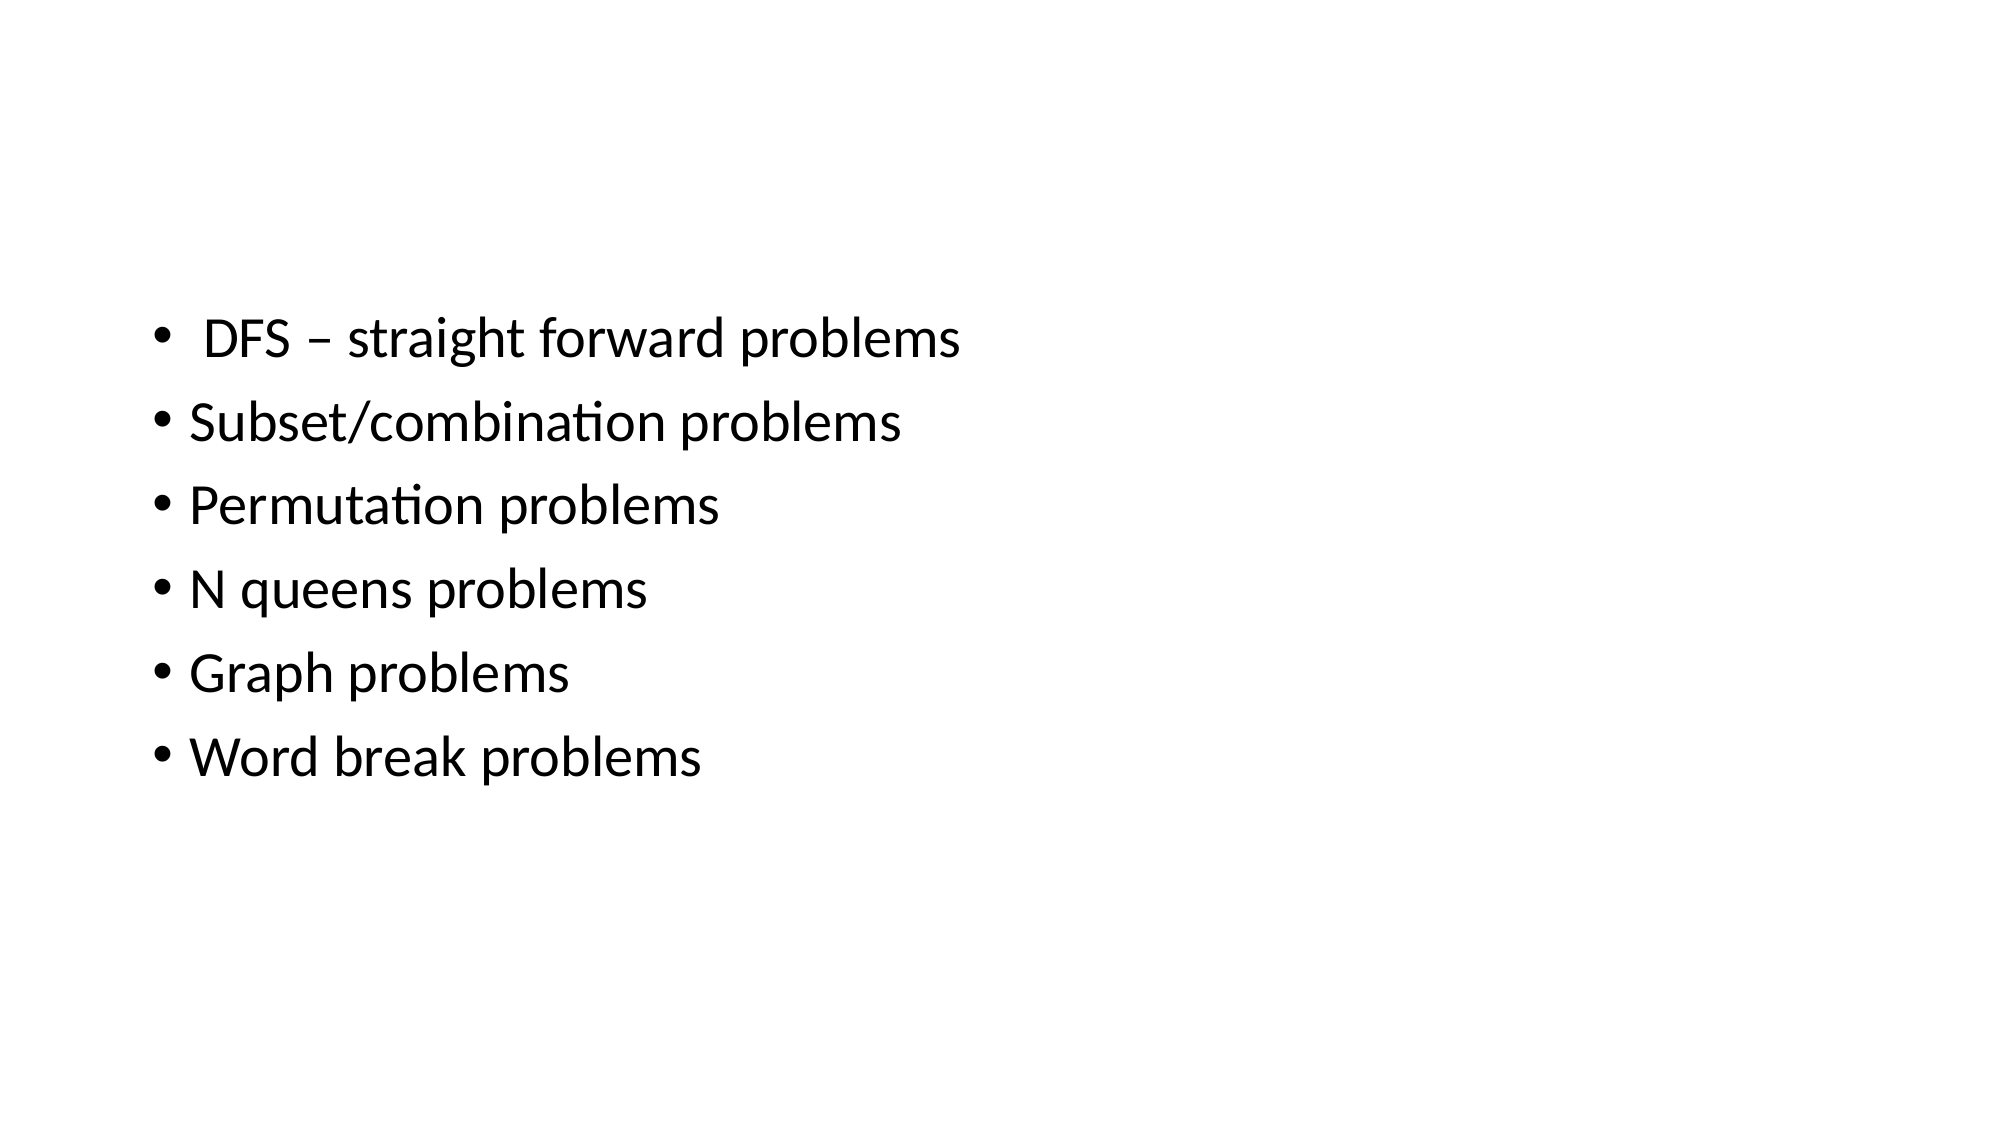

#
 DFS – straight forward problems
Subset/combination problems
Permutation problems
N queens problems
Graph problems
Word break problems